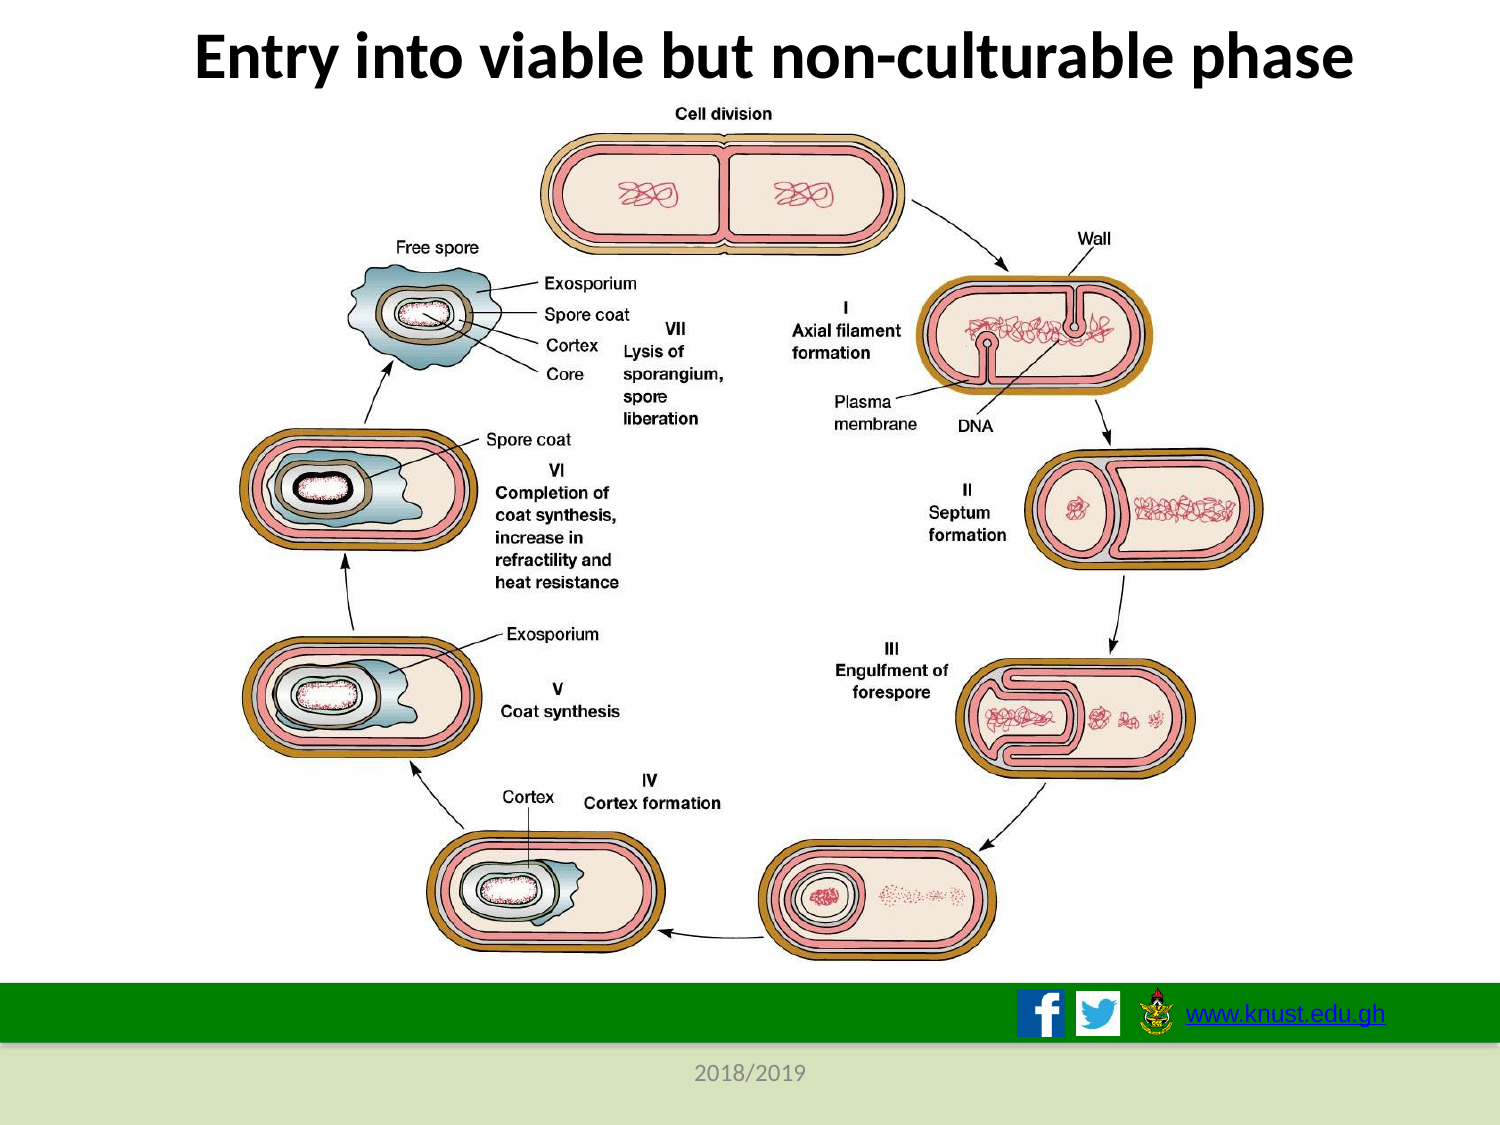

# Entry into viable but non-culturable phase

www.knust.edu.gh
2018/2019